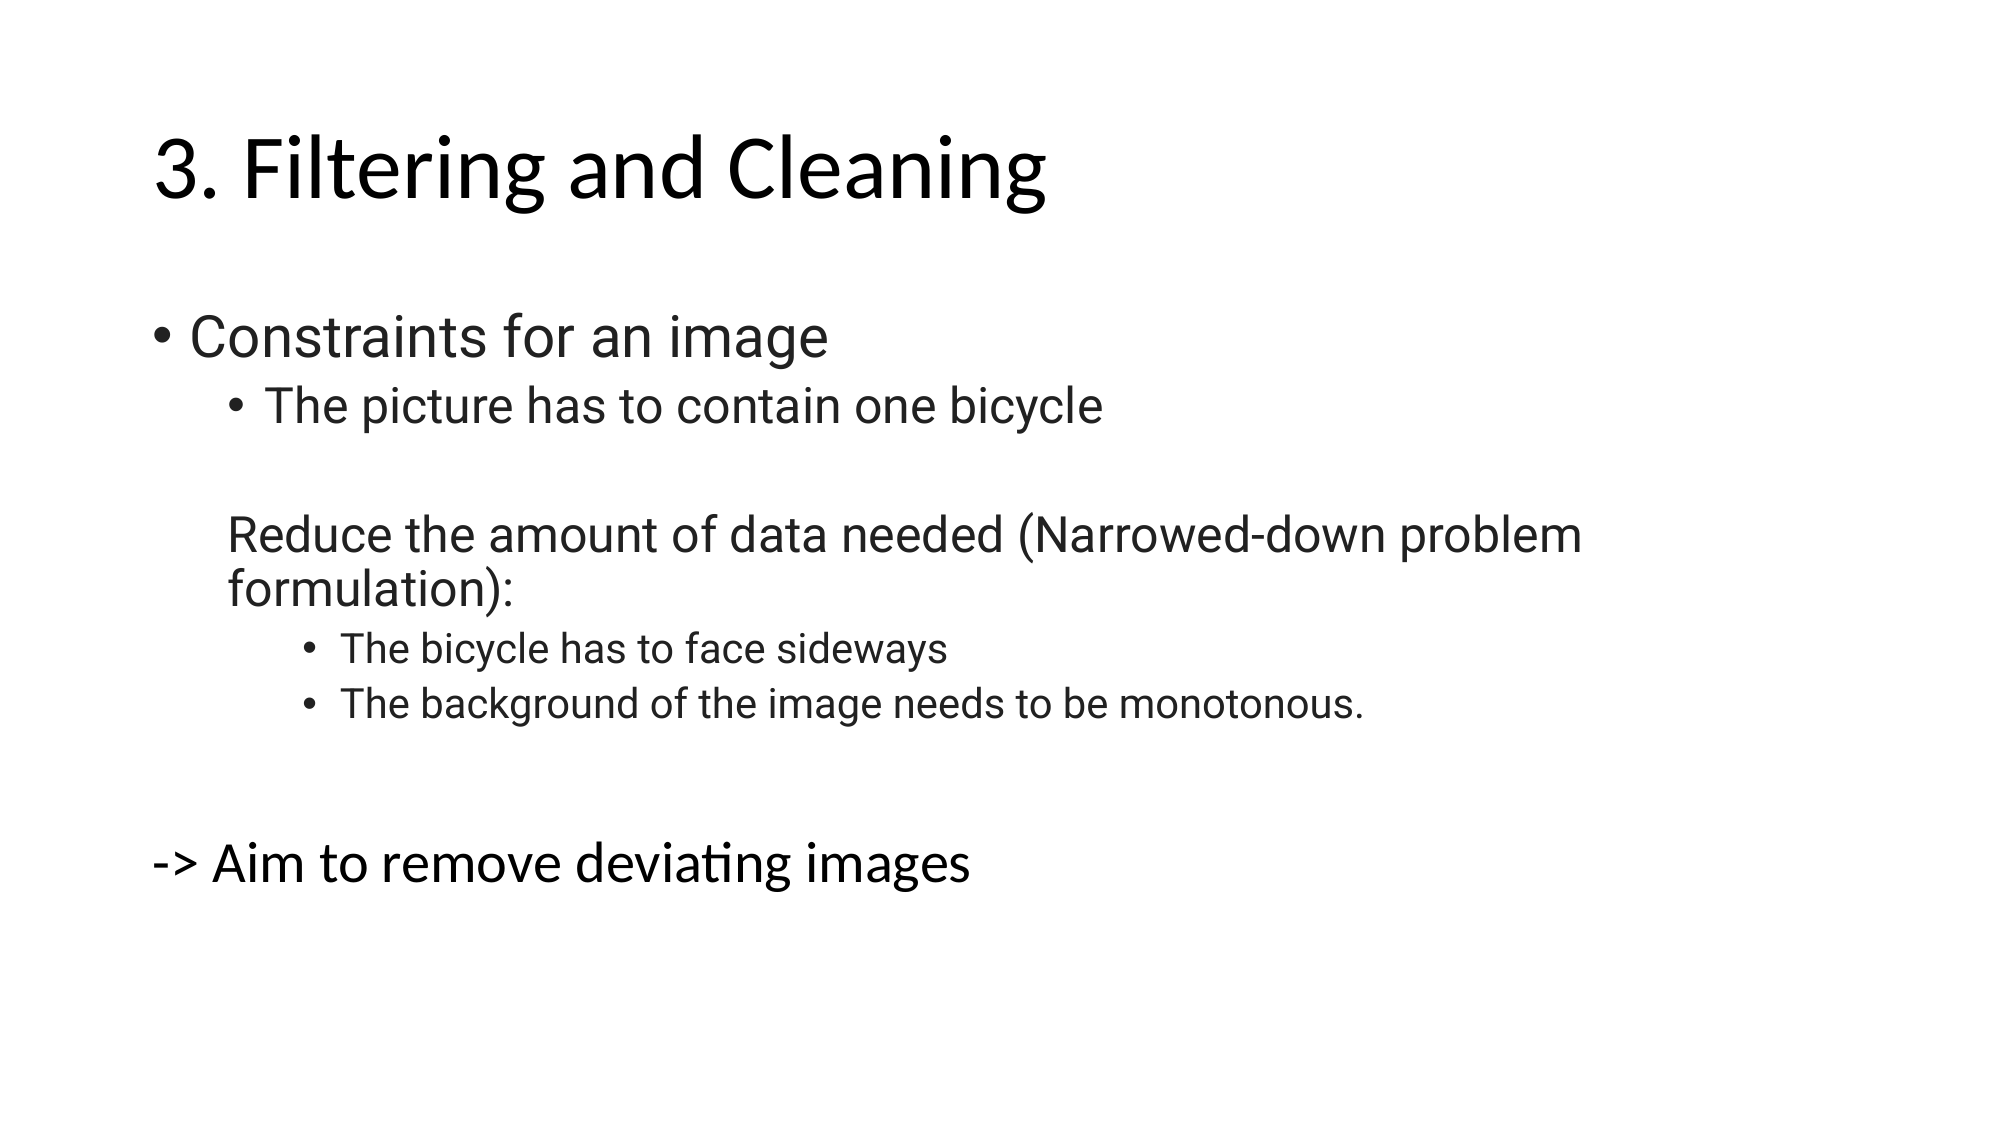

# 3. Filtering and Cleaning
Constraints for an image
The picture has to contain one bicycle

Reduce the amount of data needed (Narrowed-down problem formulation):
The bicycle has to face sideways
The background of the image needs to be monotonous.

-> Aim to remove deviating images